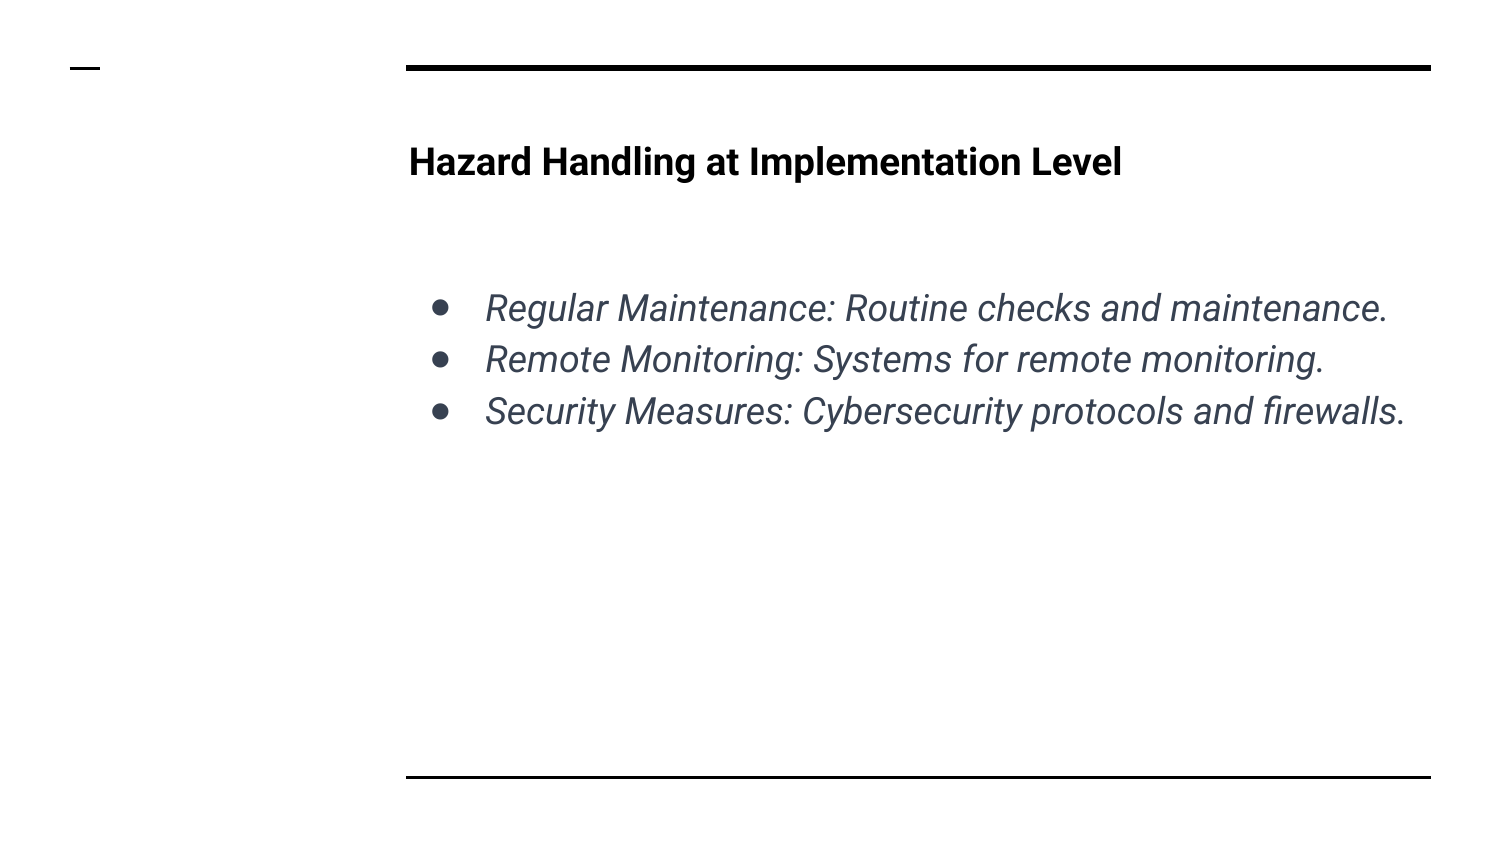

# Hazard Handling at Implementation Level

Regular Maintenance: Routine checks and maintenance.
Remote Monitoring: Systems for remote monitoring.
Security Measures: Cybersecurity protocols and firewalls.